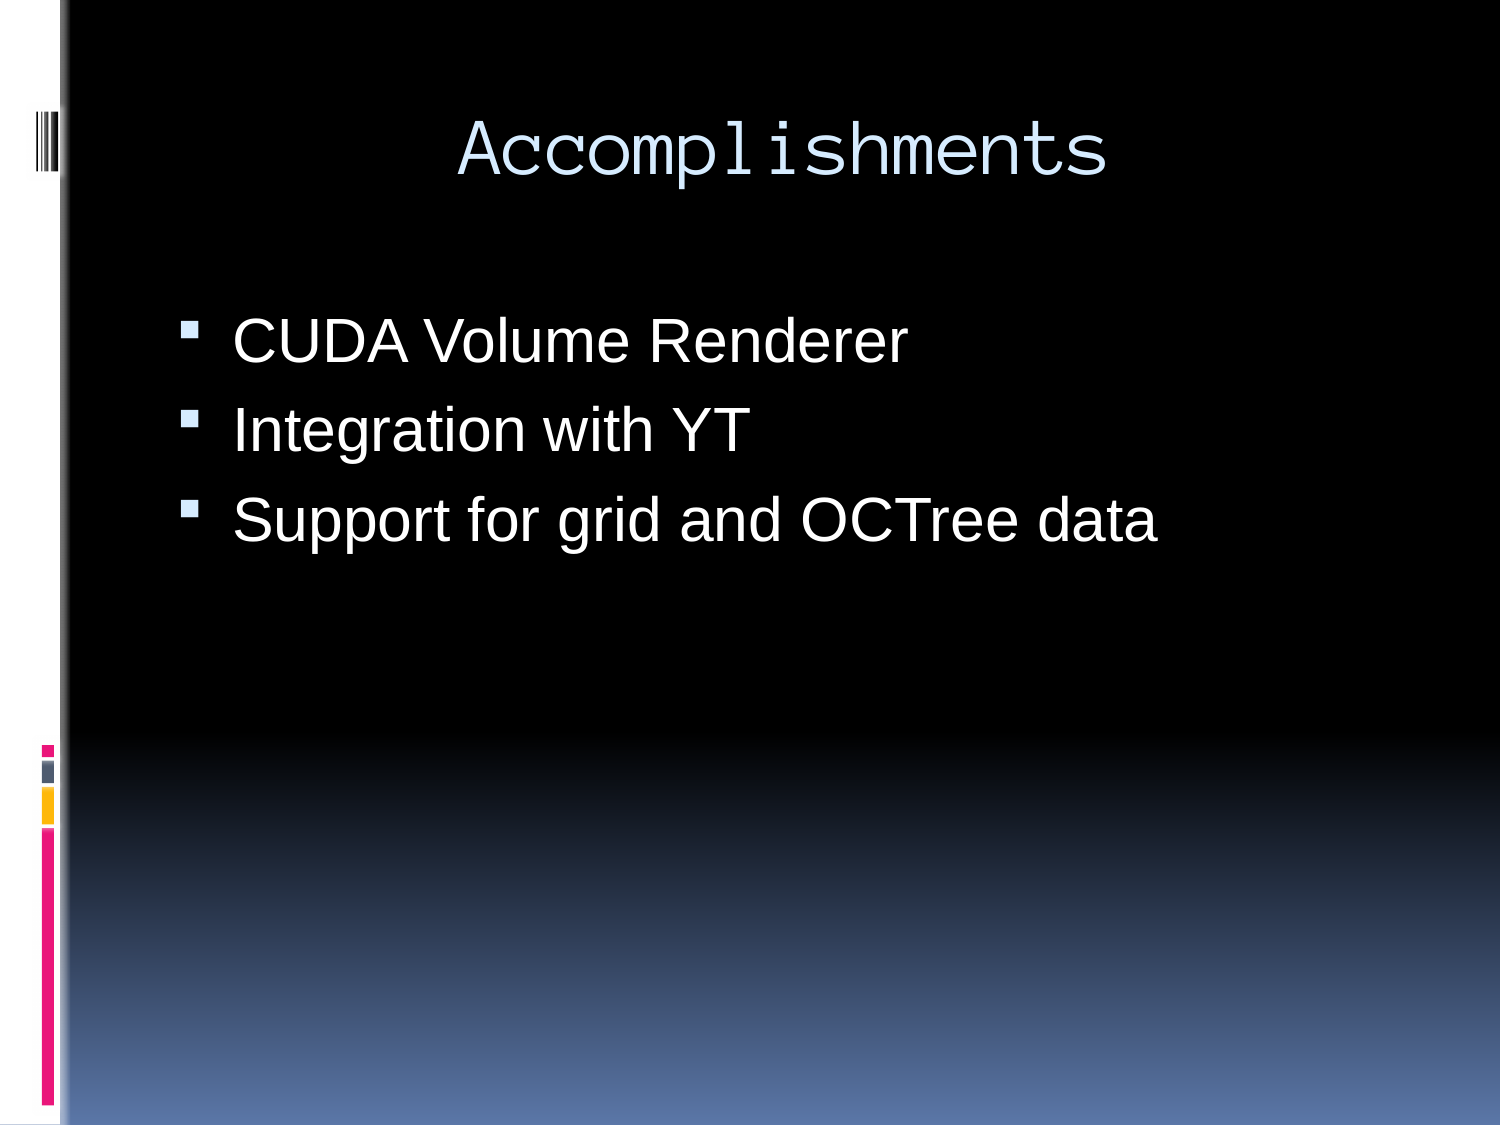

# Accomplishments
CUDA Volume Renderer
Integration with YT
Support for grid and OCTree data